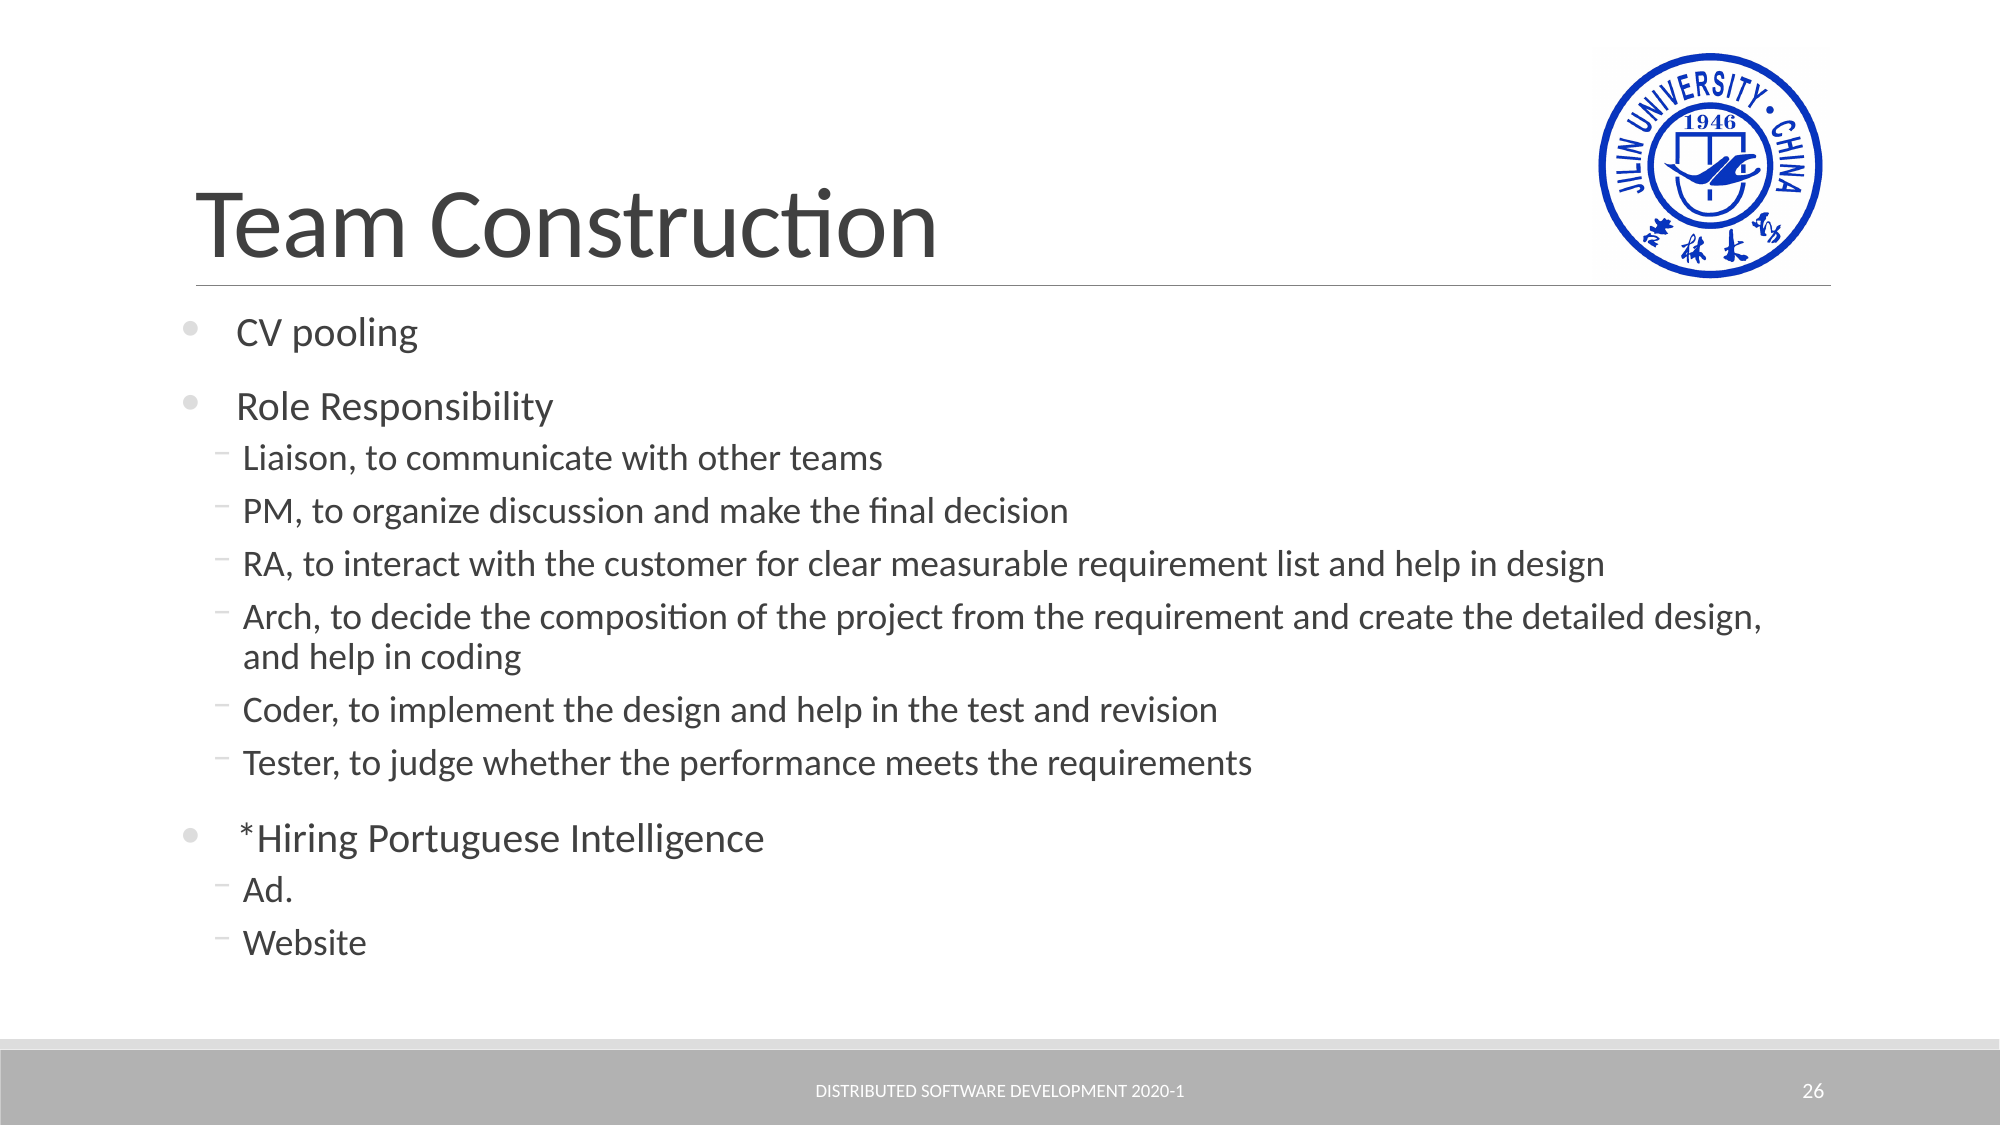

# Team Construction
CV pooling
Role Responsibility
Liaison, to communicate with other teams
PM, to organize discussion and make the final decision
RA, to interact with the customer for clear measurable requirement list and help in design
Arch, to decide the composition of the project from the requirement and create the detailed design, and help in coding
Coder, to implement the design and help in the test and revision
Tester, to judge whether the performance meets the requirements
*Hiring Portuguese Intelligence
Ad.
Website
Distributed Software Development 2020-1
26